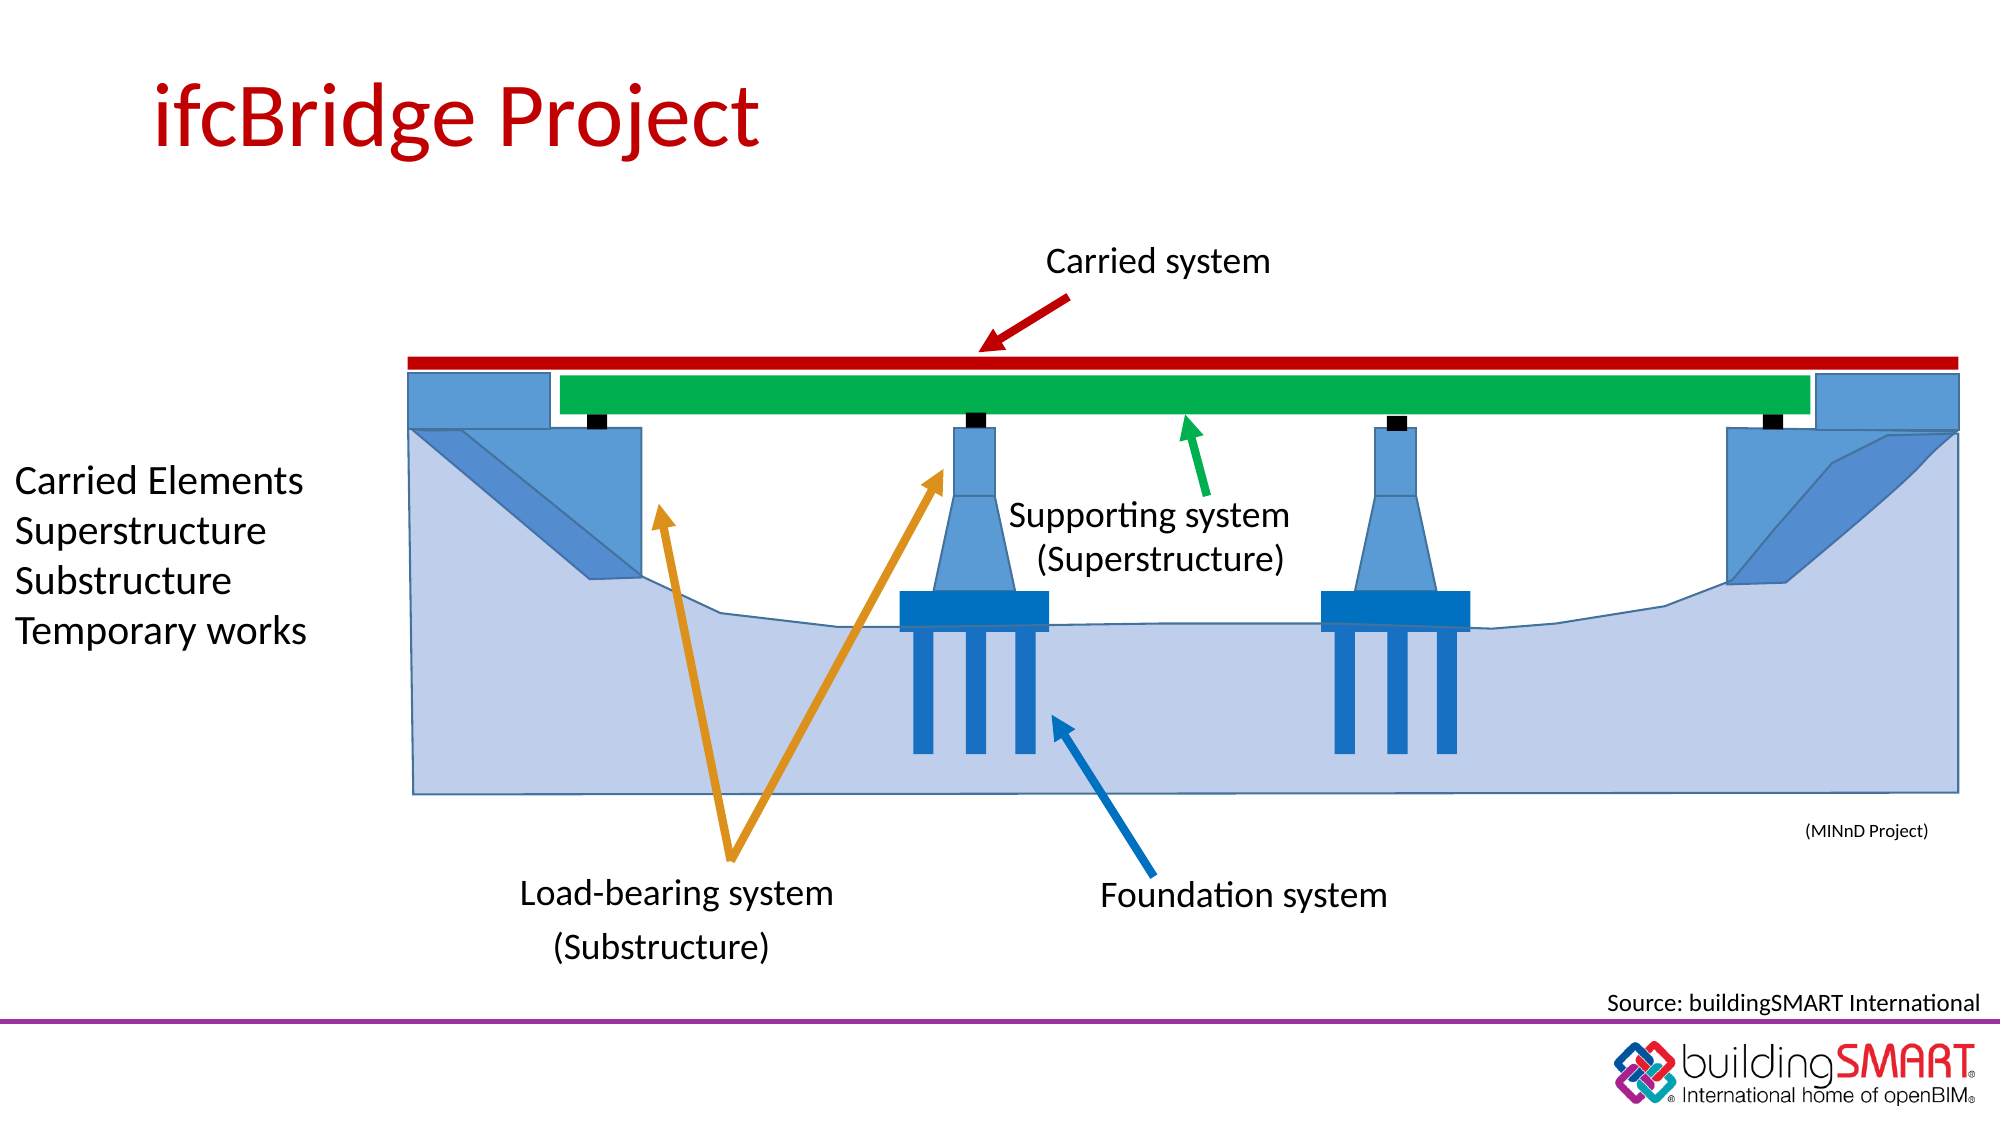

# ifcBridge Project
Carried system

Supporting system
(Superstructure)
(MINnD Project)
Load-bearing system
Foundation system
(Substructure)
Carried Elements
Superstructure
Substructure
Temporary works

Source: buildingSMART International